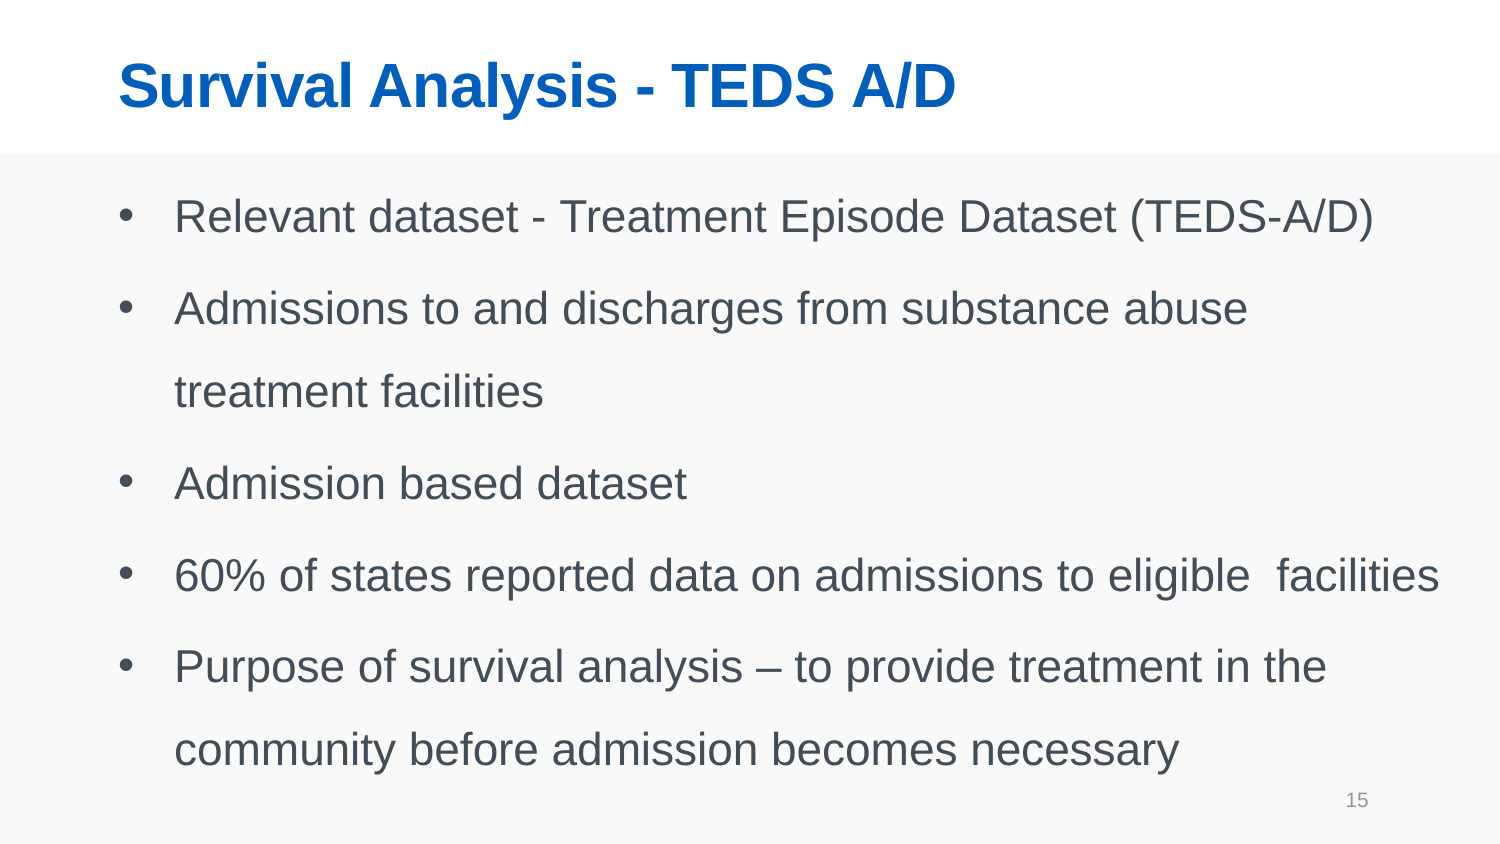

# Survival Analysis - TEDS A/D
Relevant dataset - Treatment Episode Dataset (TEDS-A/D)
Admissions to and discharges from substance abuse  treatment facilities
Admission based dataset
60% of states reported data on admissions to eligible  facilities
Purpose of survival analysis – to provide treatment in the community before admission becomes necessary

15